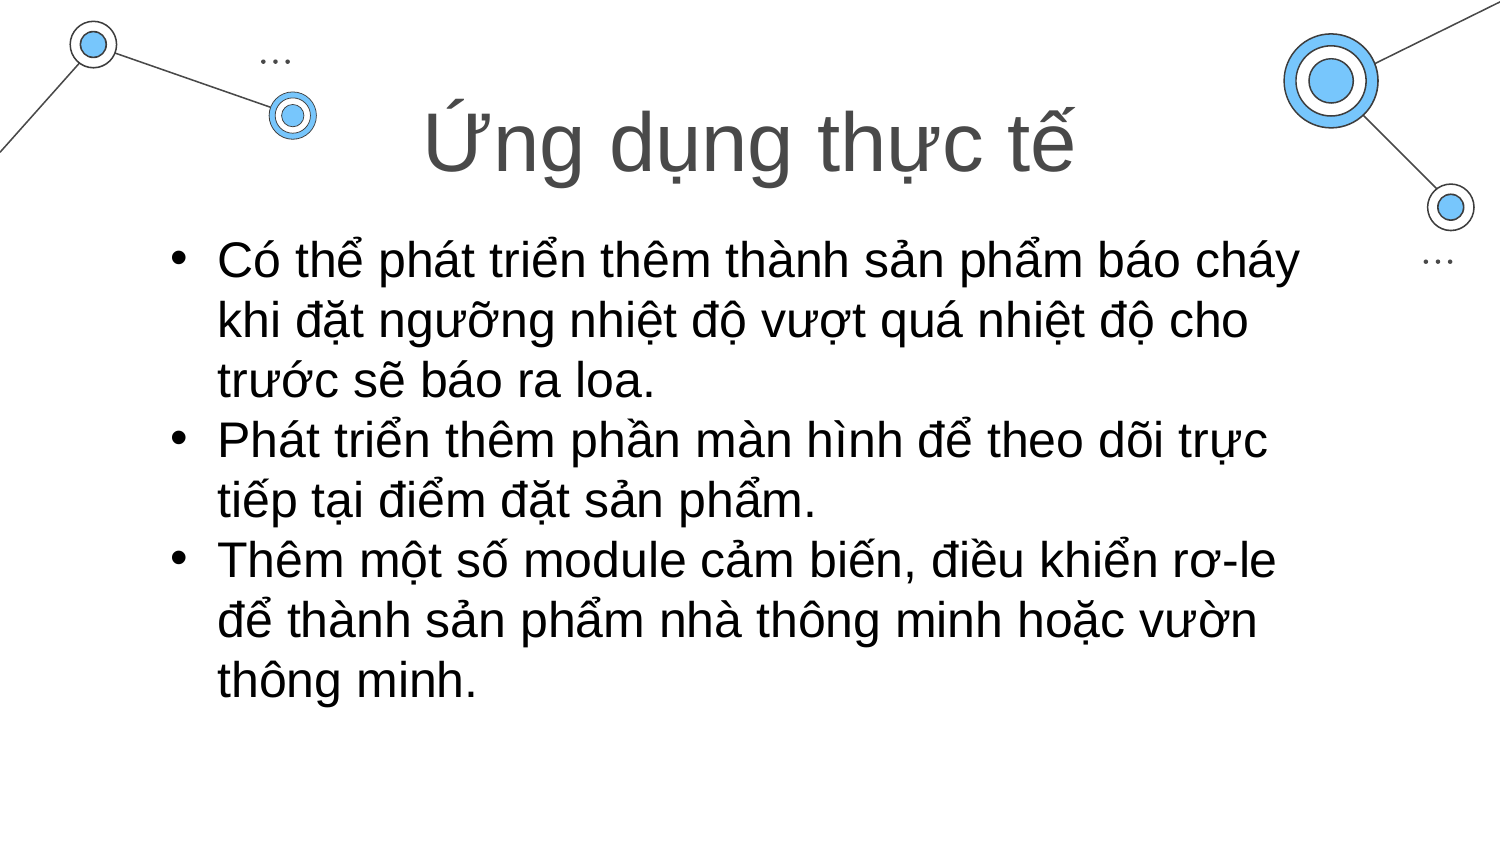

# Ứng dụng thực tế
Có thể phát triển thêm thành sản phẩm báo cháy khi đặt ngưỡng nhiệt độ vượt quá nhiệt độ cho trước sẽ báo ra loa.
Phát triển thêm phần màn hình để theo dõi trực tiếp tại điểm đặt sản phẩm.
Thêm một số module cảm biến, điều khiển rơ-le để thành sản phẩm nhà thông minh hoặc vườn thông minh.